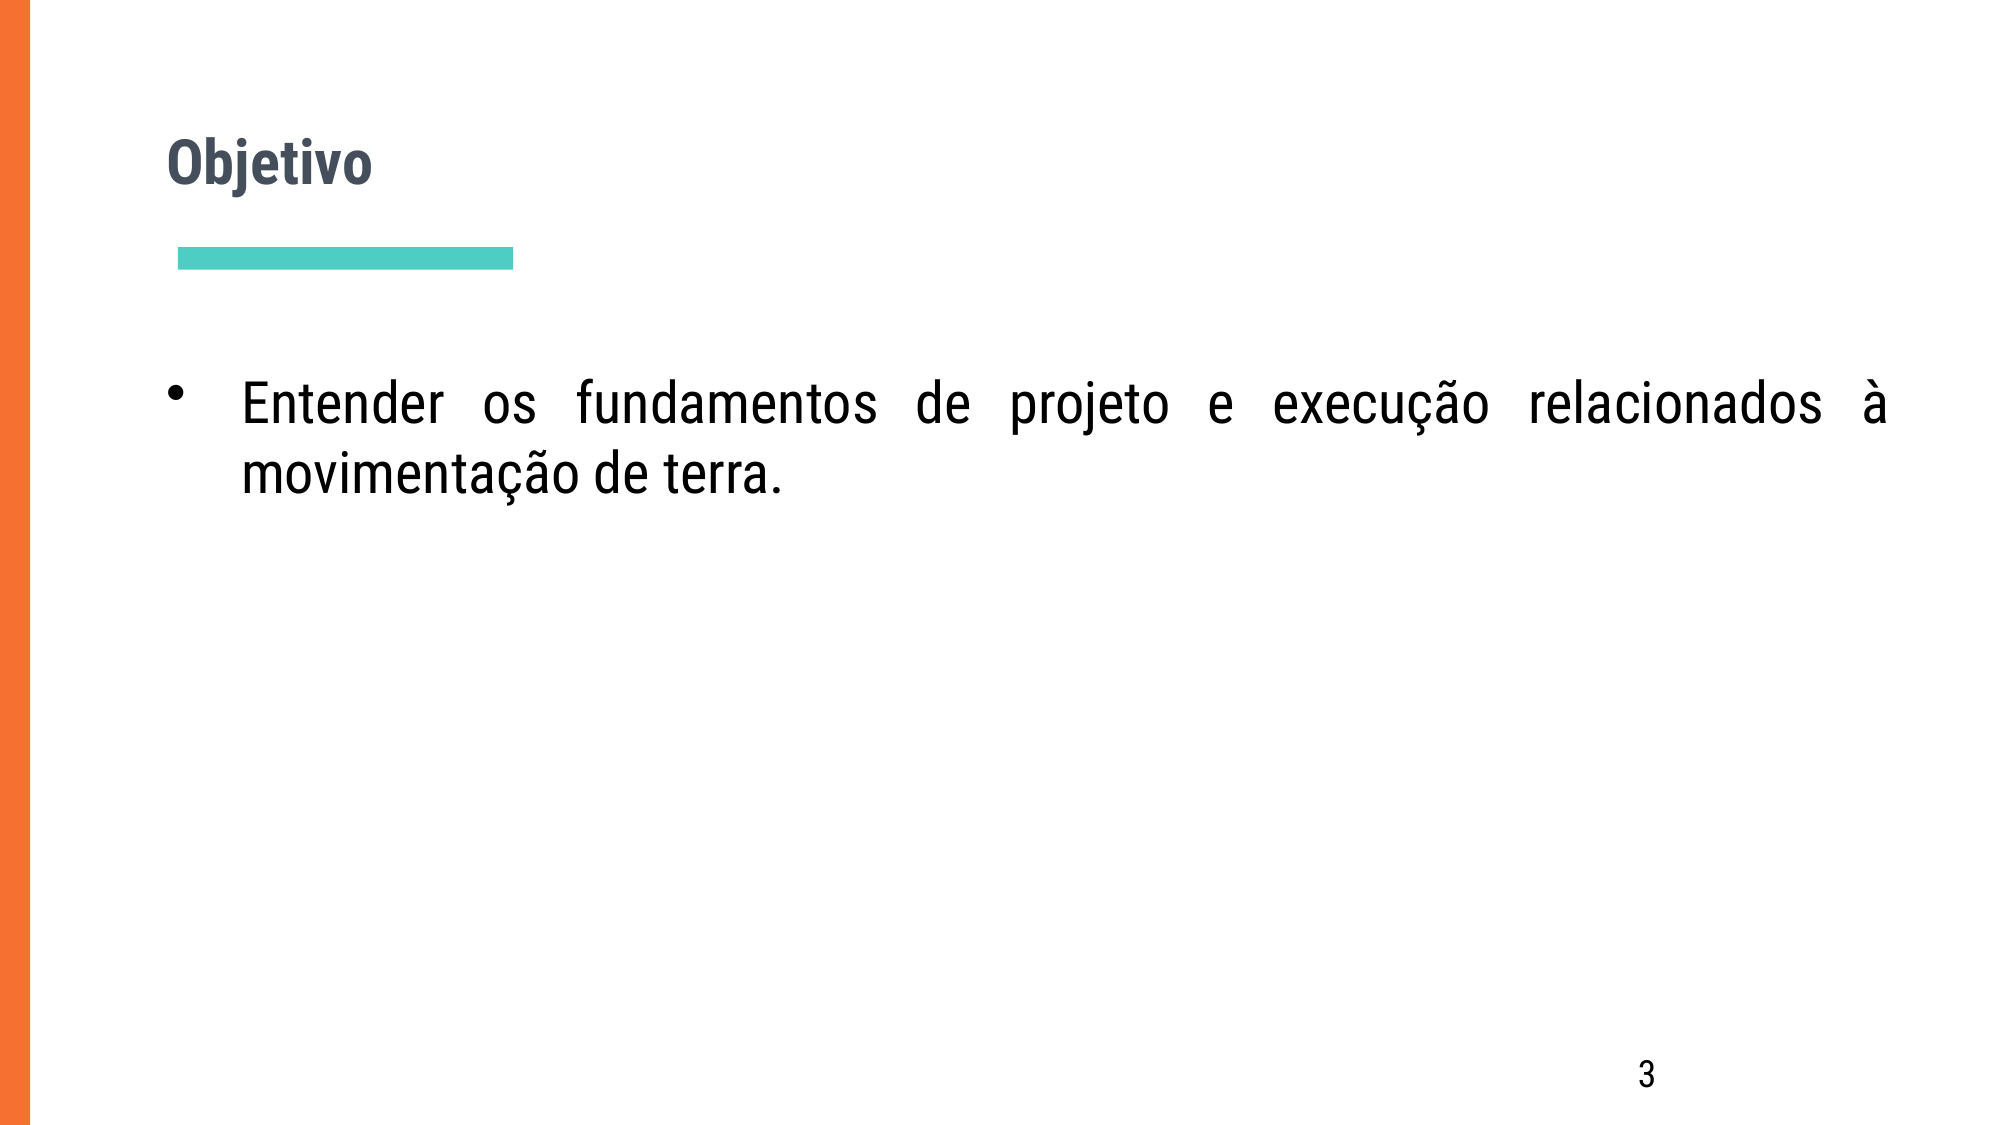

Objetivo
Entender os fundamentos de projeto e execução relacionados à movimentação de terra.
# 3